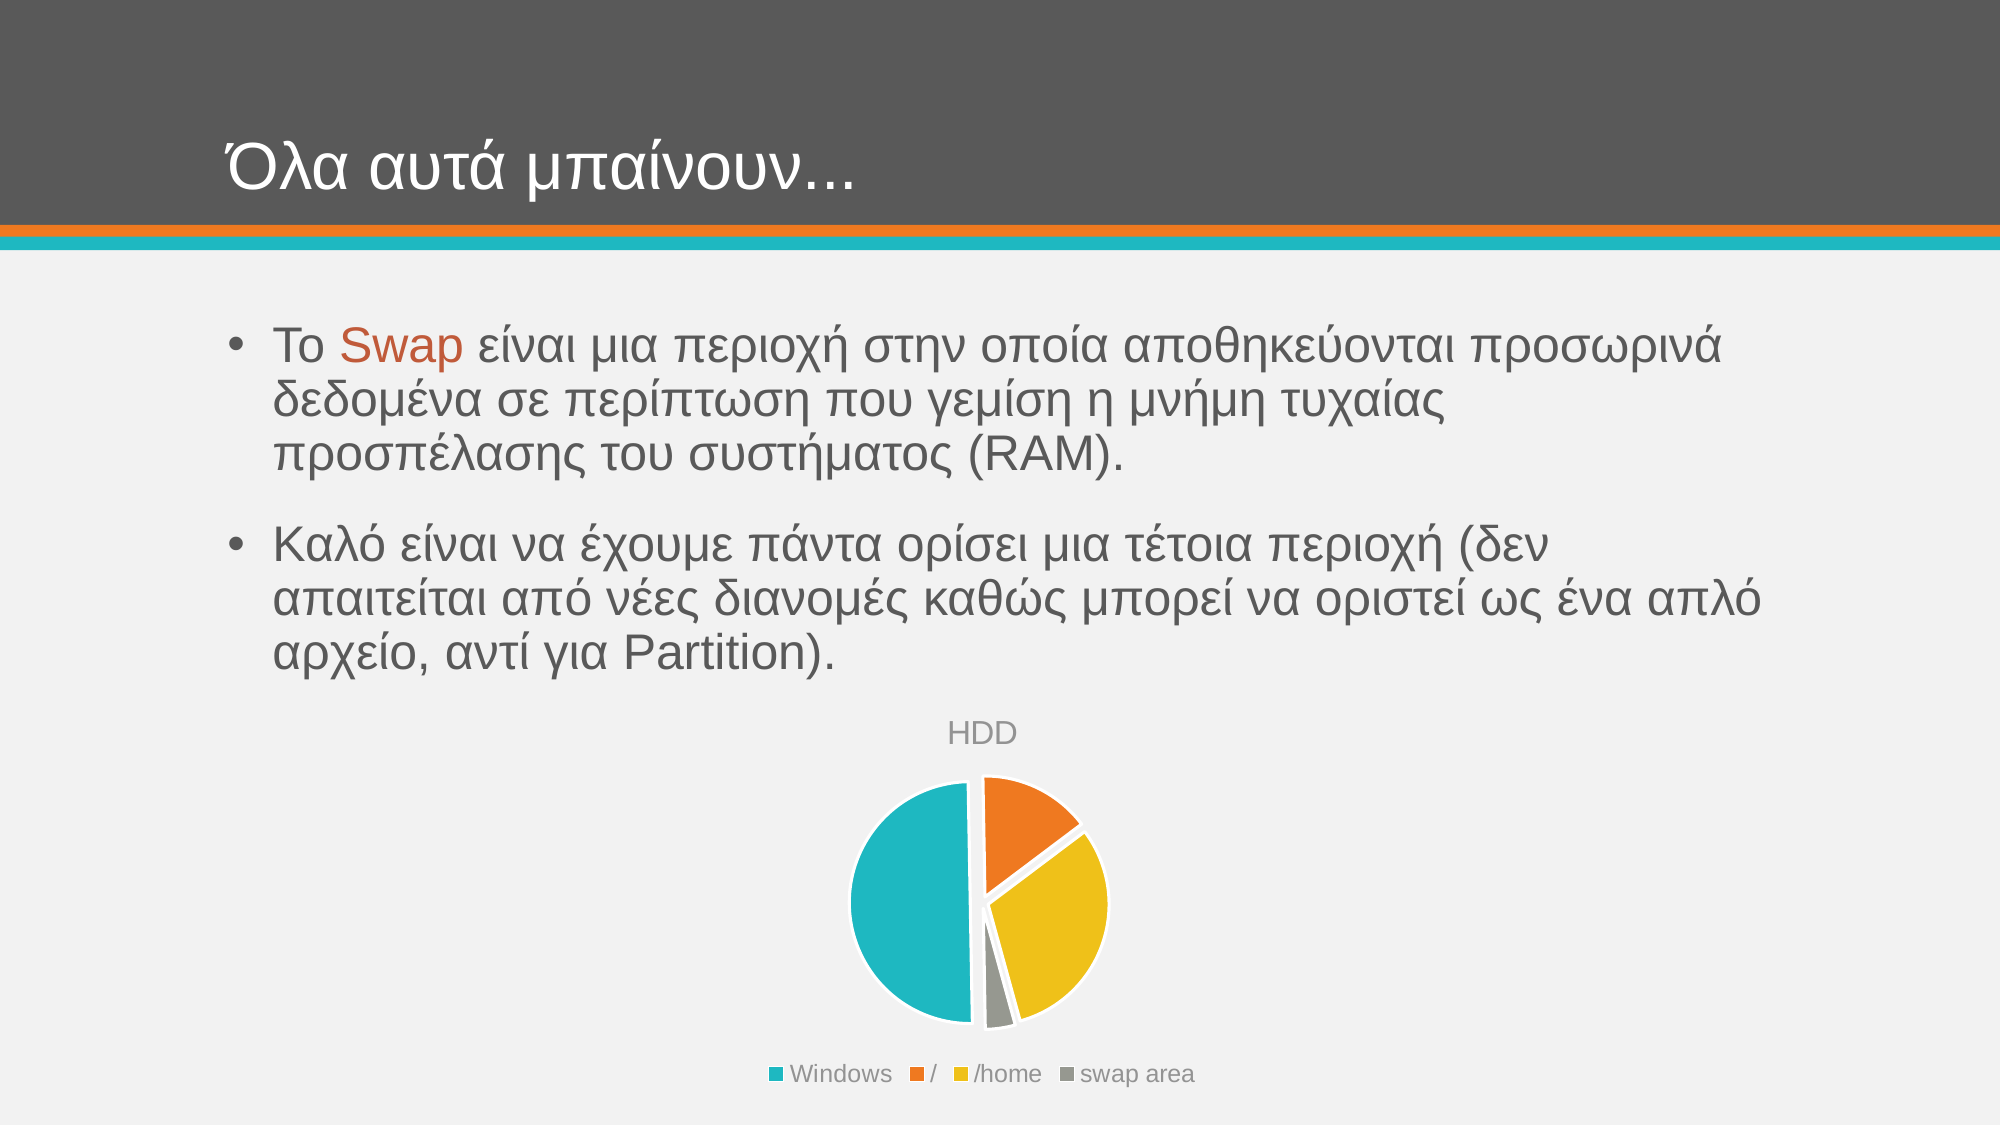

# Όλα αυτά μπαίνουν...
Το Swap είναι μια περιοχή στην οποία αποθηκεύονται προσωρινά δεδομένα σε περίπτωση που γεμίση η μνήμη τυχαίας προσπέλασης του συστήματος (RAM).
Καλό είναι να έχουμε πάντα ορίσει μια τέτοια περιοχή (δεν απαιτείται από νέες διανομές καθώς μπορεί να οριστεί ως ένα απλό αρχείο, αντί για Partition).

### Chart: HDD

| Category | Partitions |
|---|---|
| Windows | 0.5 |
| / | 0.15 |
| /home | 0.31 |
| swap area | 0.04 |